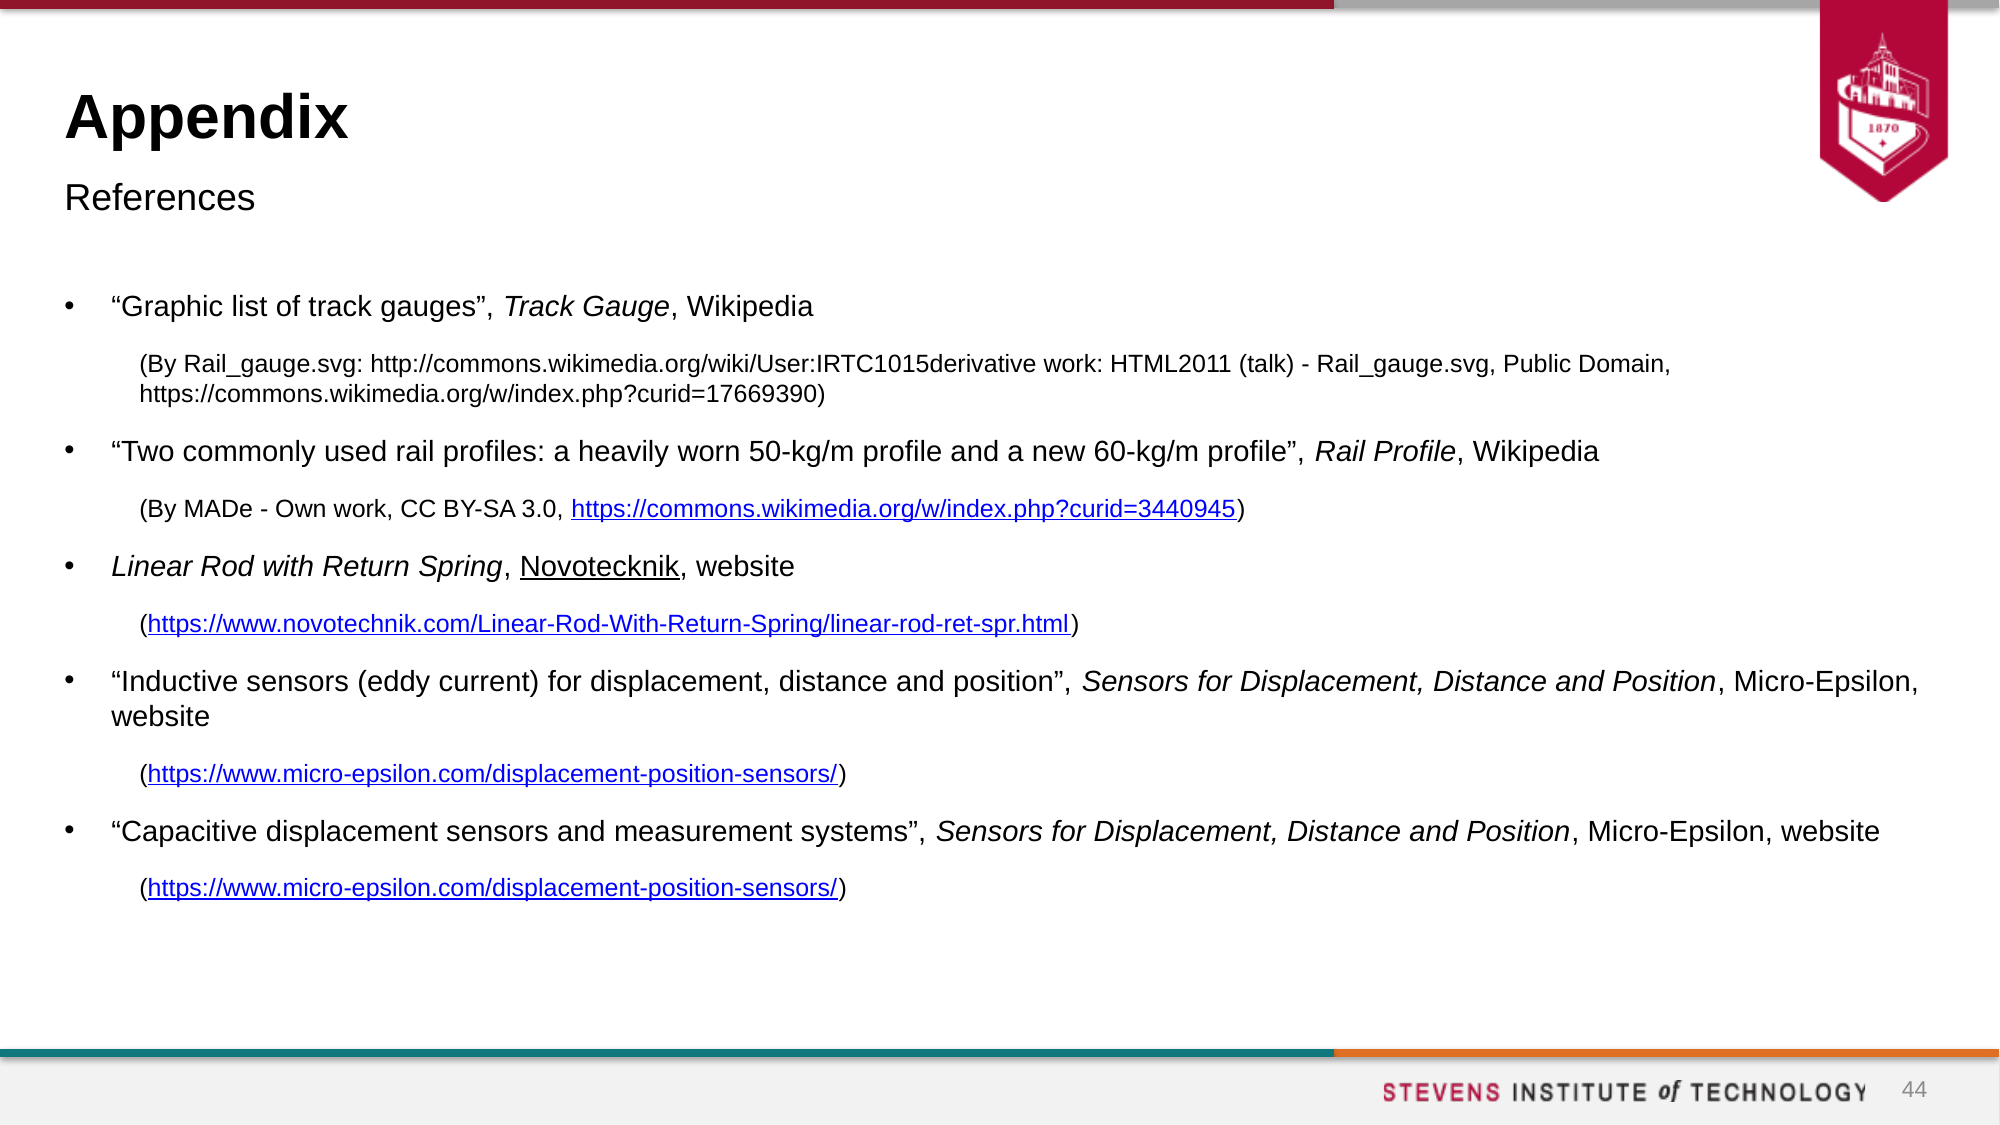

# Appendix
References
“Graphic list of track gauges”, Track Gauge, Wikipedia
(By Rail_gauge.svg: http://commons.wikimedia.org/wiki/User:IRTC1015derivative work: HTML2011 (talk) - Rail_gauge.svg, Public Domain, https://commons.wikimedia.org/w/index.php?curid=17669390)
“Two commonly used rail profiles: a heavily worn 50-kg/m profile and a new 60-kg/m profile”, Rail Profile, Wikipedia
(By MADe - Own work, CC BY-SA 3.0, https://commons.wikimedia.org/w/index.php?curid=3440945)
Linear Rod with Return Spring, Novotecknik, website
(https://www.novotechnik.com/Linear-Rod-With-Return-Spring/linear-rod-ret-spr.html)
“Inductive sensors (eddy current) for displacement, distance and position”, Sensors for Displacement, Distance and Position, Micro-Epsilon, website
(https://www.micro-epsilon.com/displacement-position-sensors/)
“Capacitive displacement sensors and measurement systems”, Sensors for Displacement, Distance and Position, Micro-Epsilon, website
(https://www.micro-epsilon.com/displacement-position-sensors/)
44